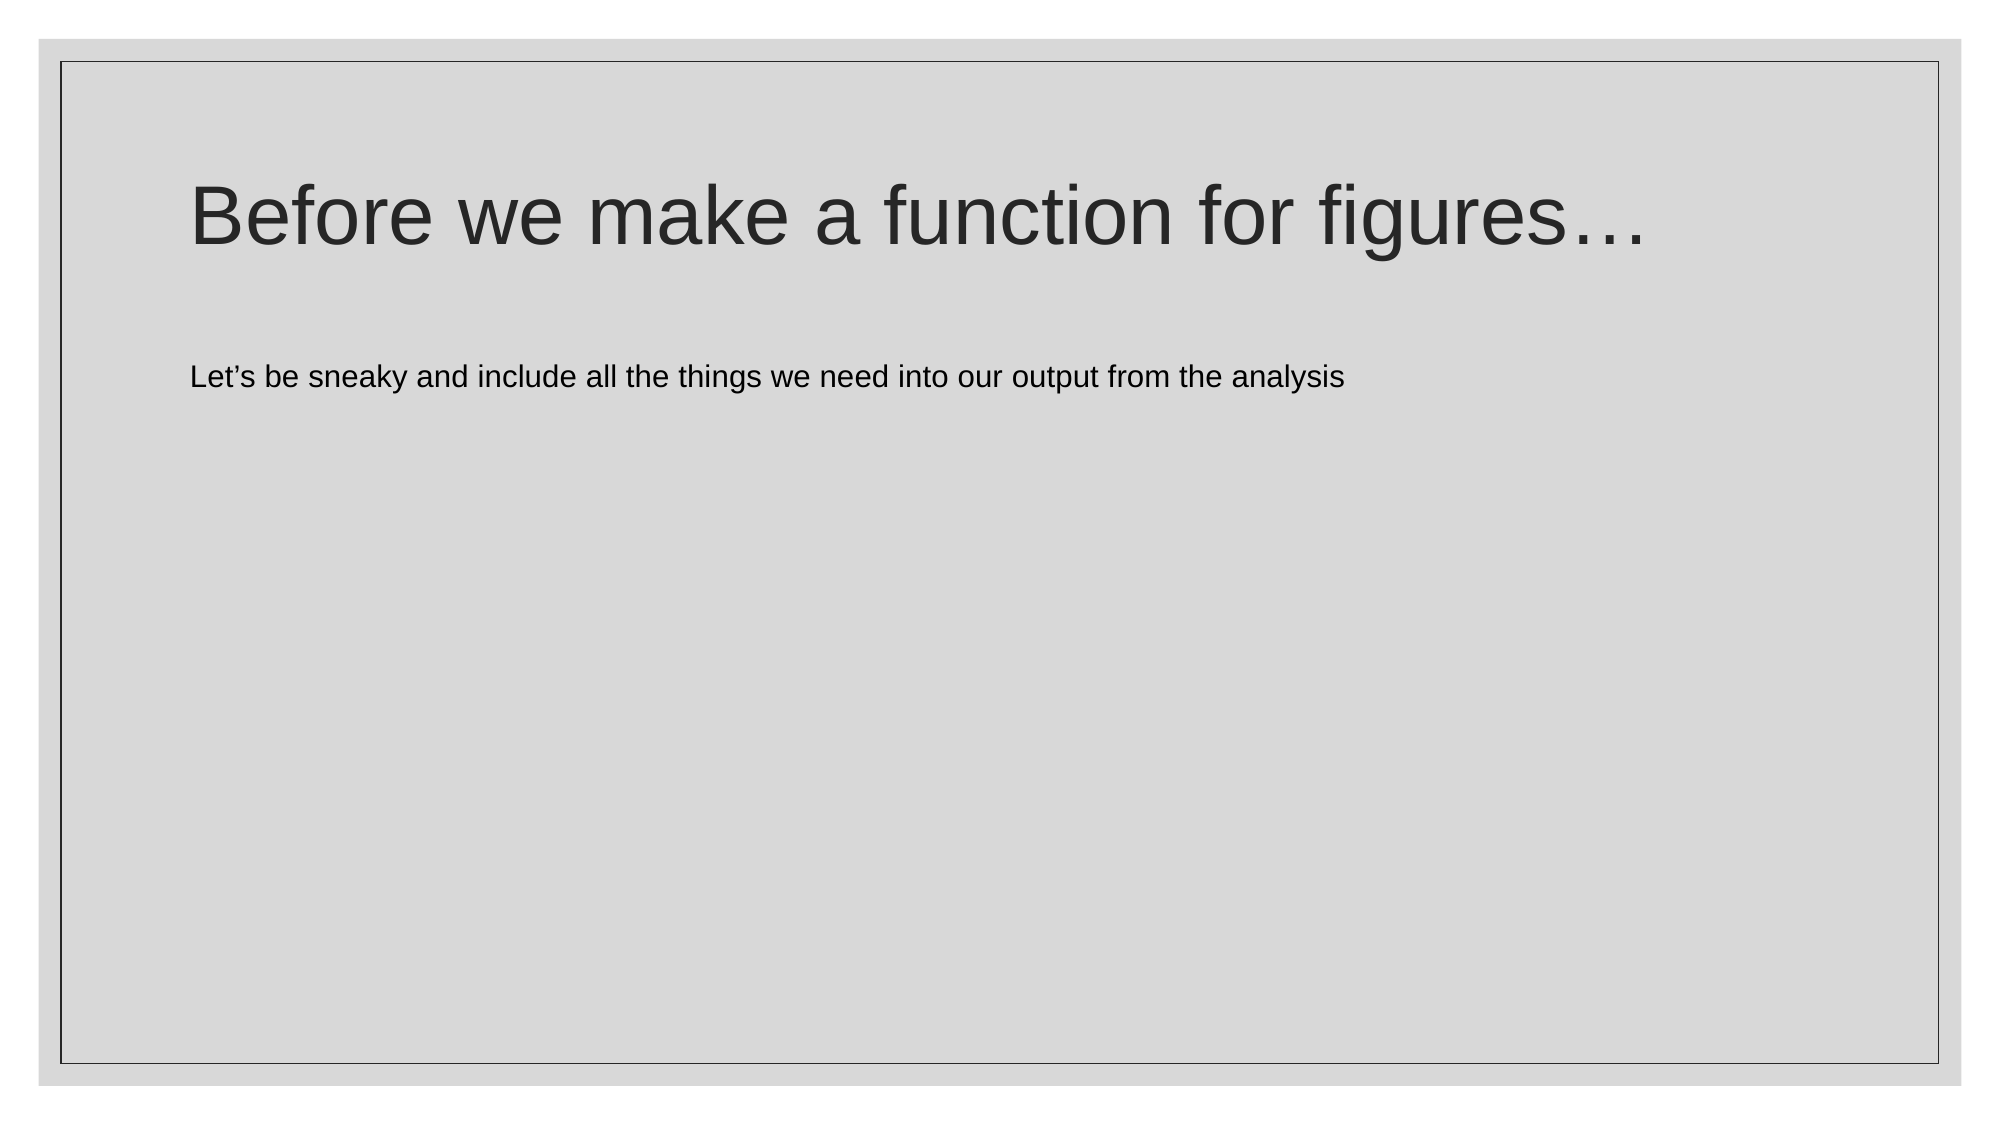

# Before we make a function for figures…
Let’s be sneaky and include all the things we need into our output from the analysis